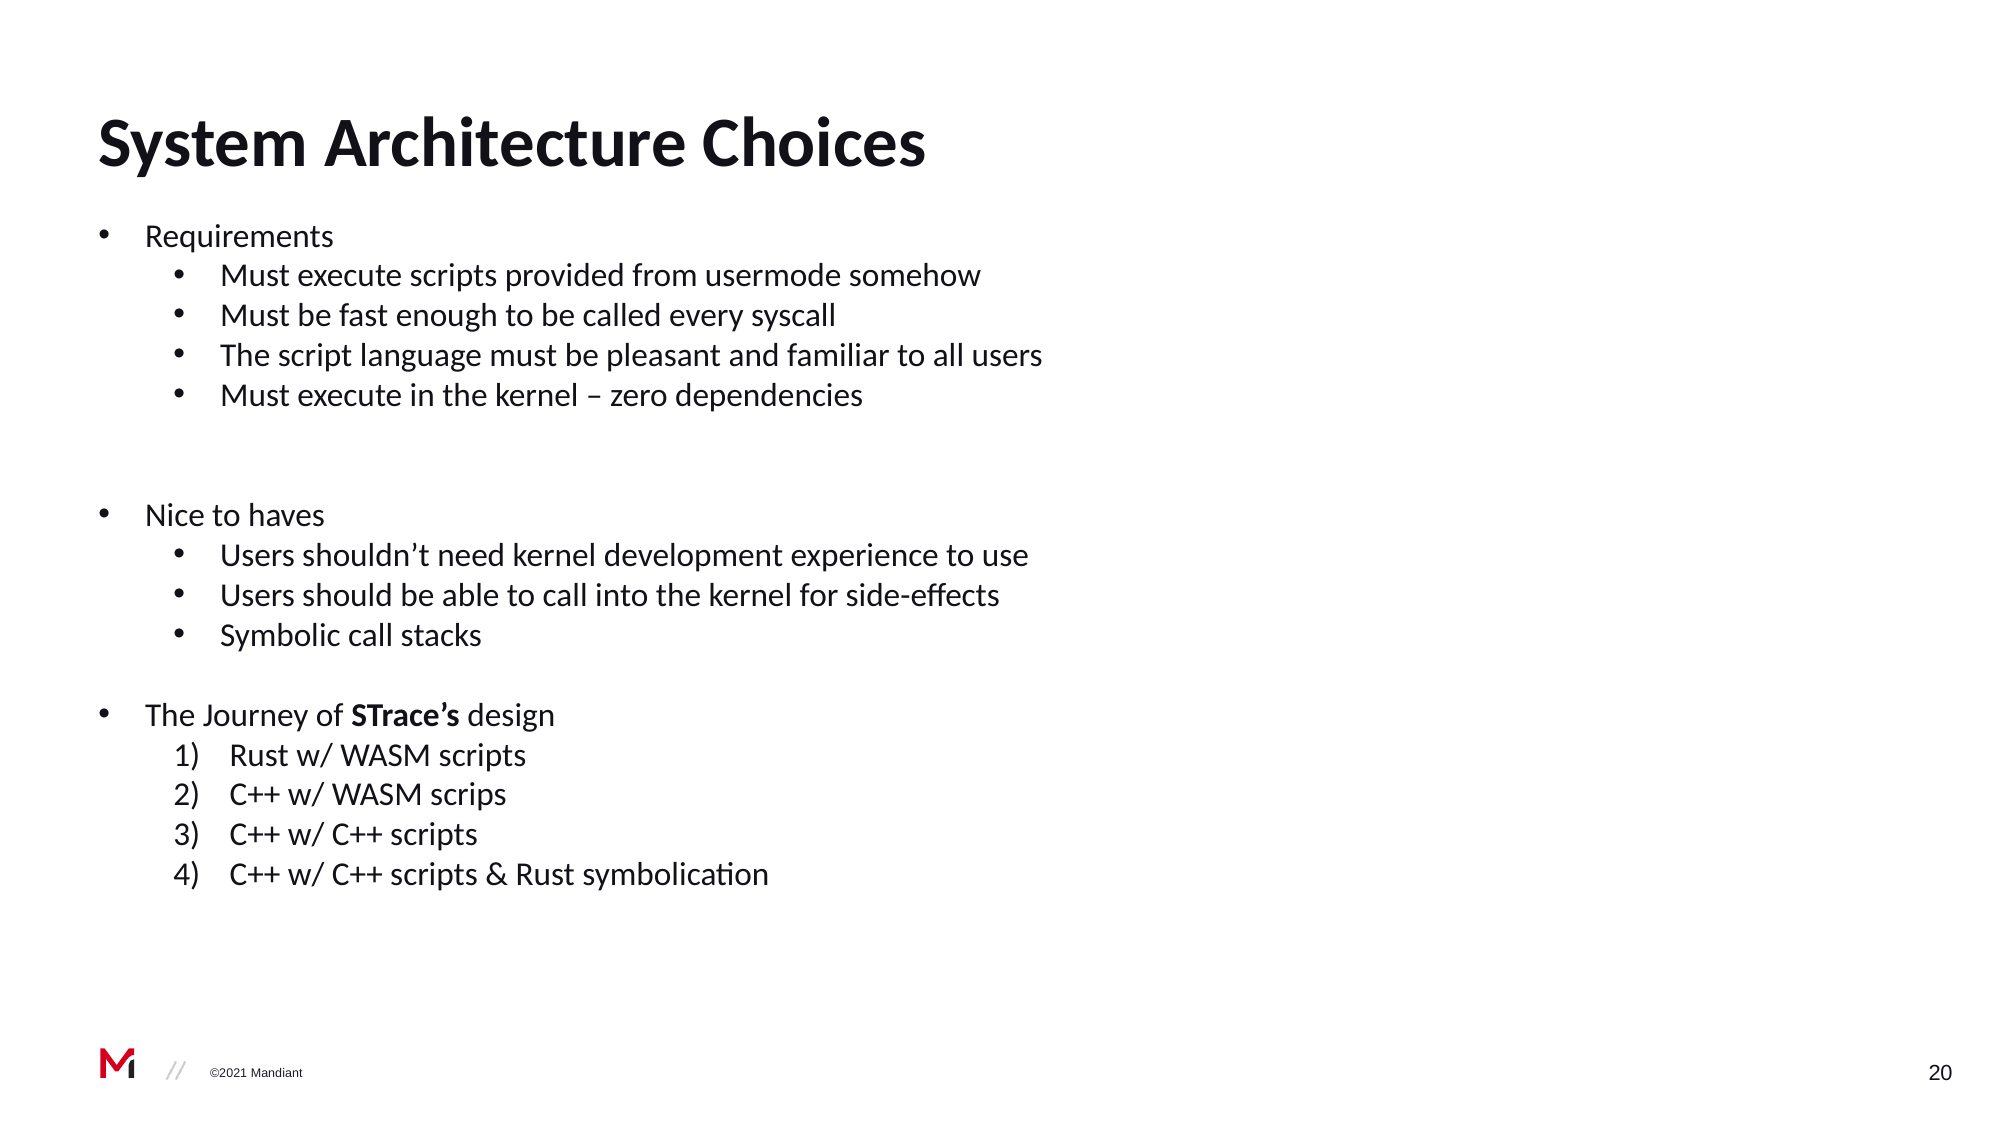

# System Architecture Choices
Requirements
Must execute scripts provided from usermode somehow
Must be fast enough to be called every syscall
The script language must be pleasant and familiar to all users
Must execute in the kernel – zero dependencies

Nice to haves
Users shouldn’t need kernel development experience to use
Users should be able to call into the kernel for side-effects
Symbolic call stacks

The Journey of STrace’s design
Rust w/ WASM scripts
C++ w/ WASM scrips
C++ w/ C++ scripts
C++ w/ C++ scripts & Rust symbolication